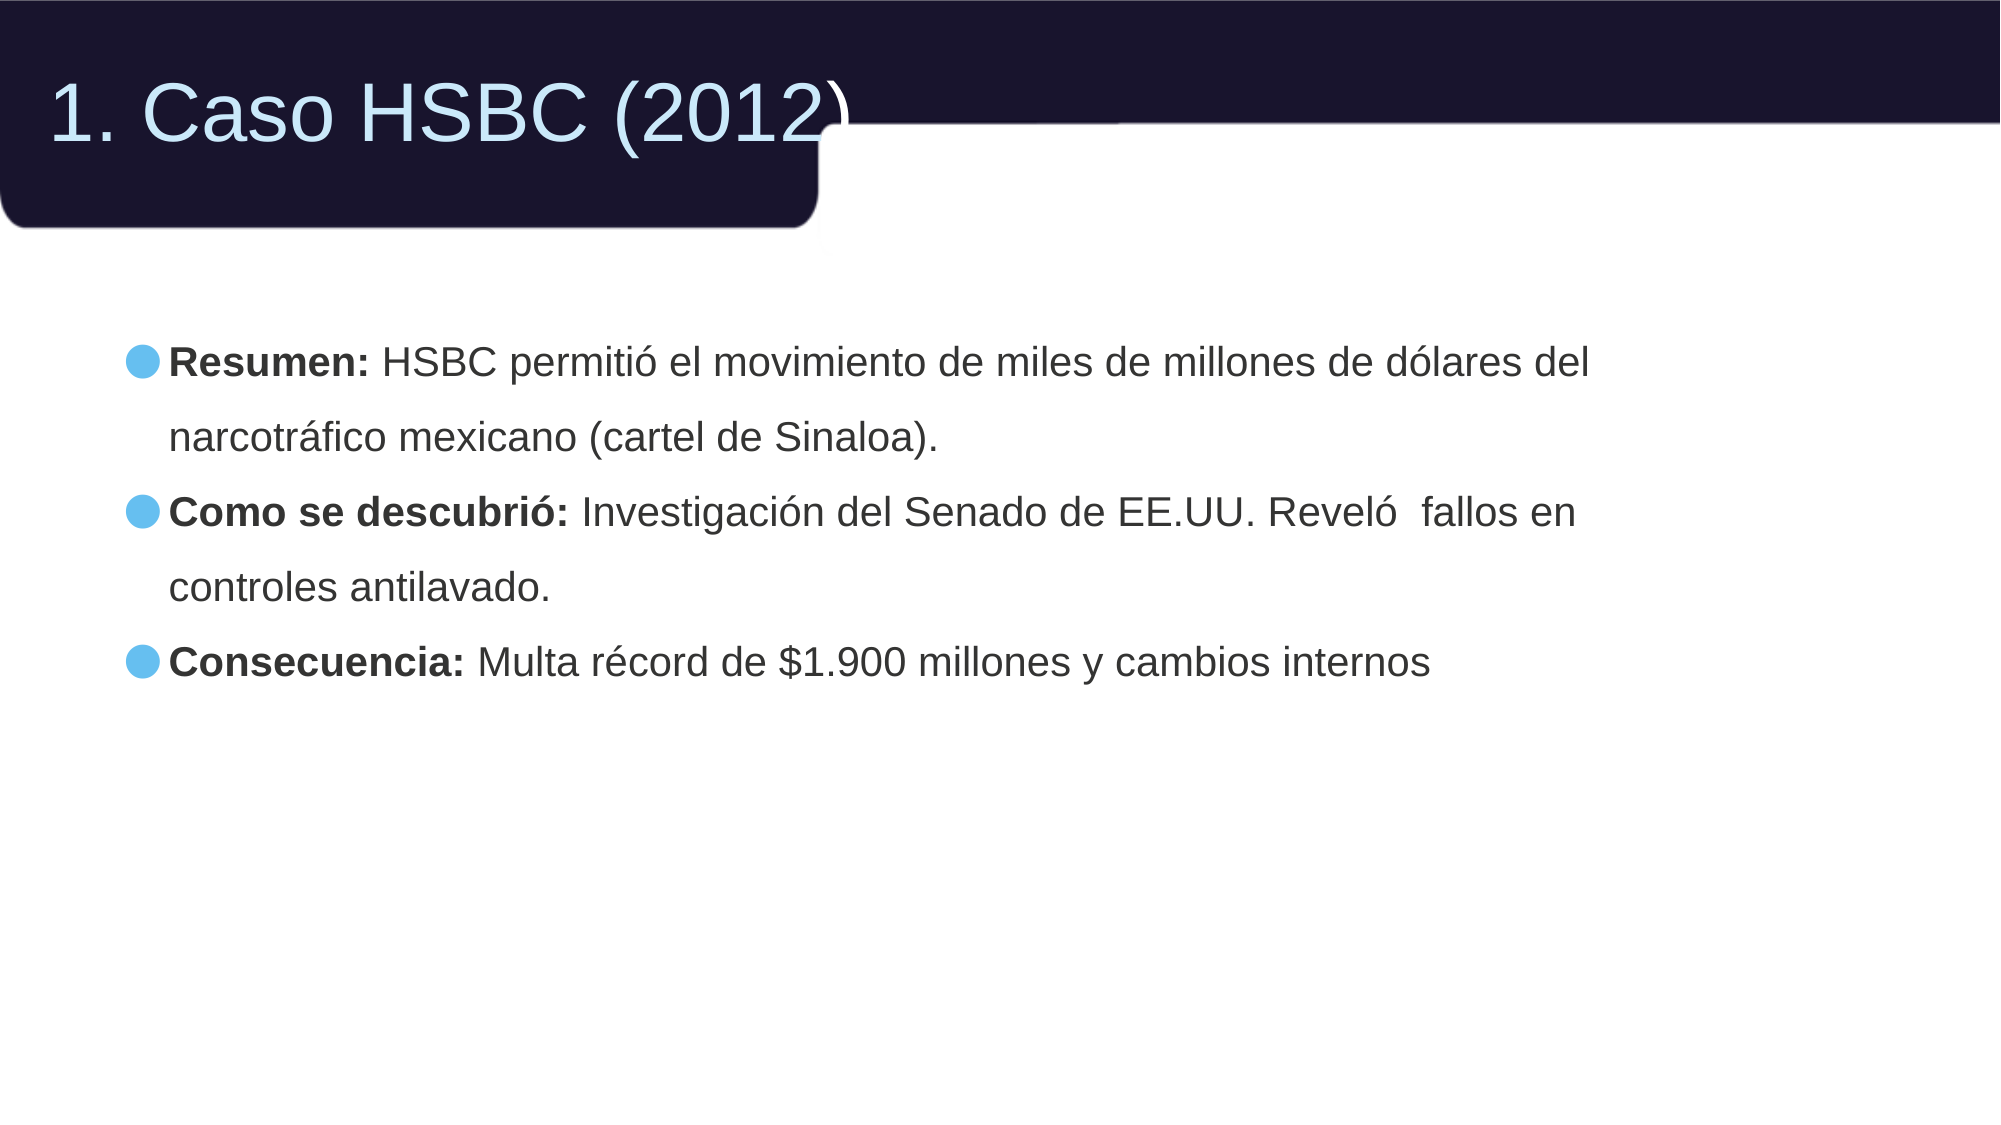

1. Caso HSBC (2012)
Resumen: HSBC permitió el movimiento de miles de millones de dólares del narcotráfico mexicano (cartel de Sinaloa).
Como se descubrió: Investigación del Senado de EE.UU. Reveló  fallos en controles antilavado.
Consecuencia: Multa récord de $1.900 millones y cambios internos
obligatorios.